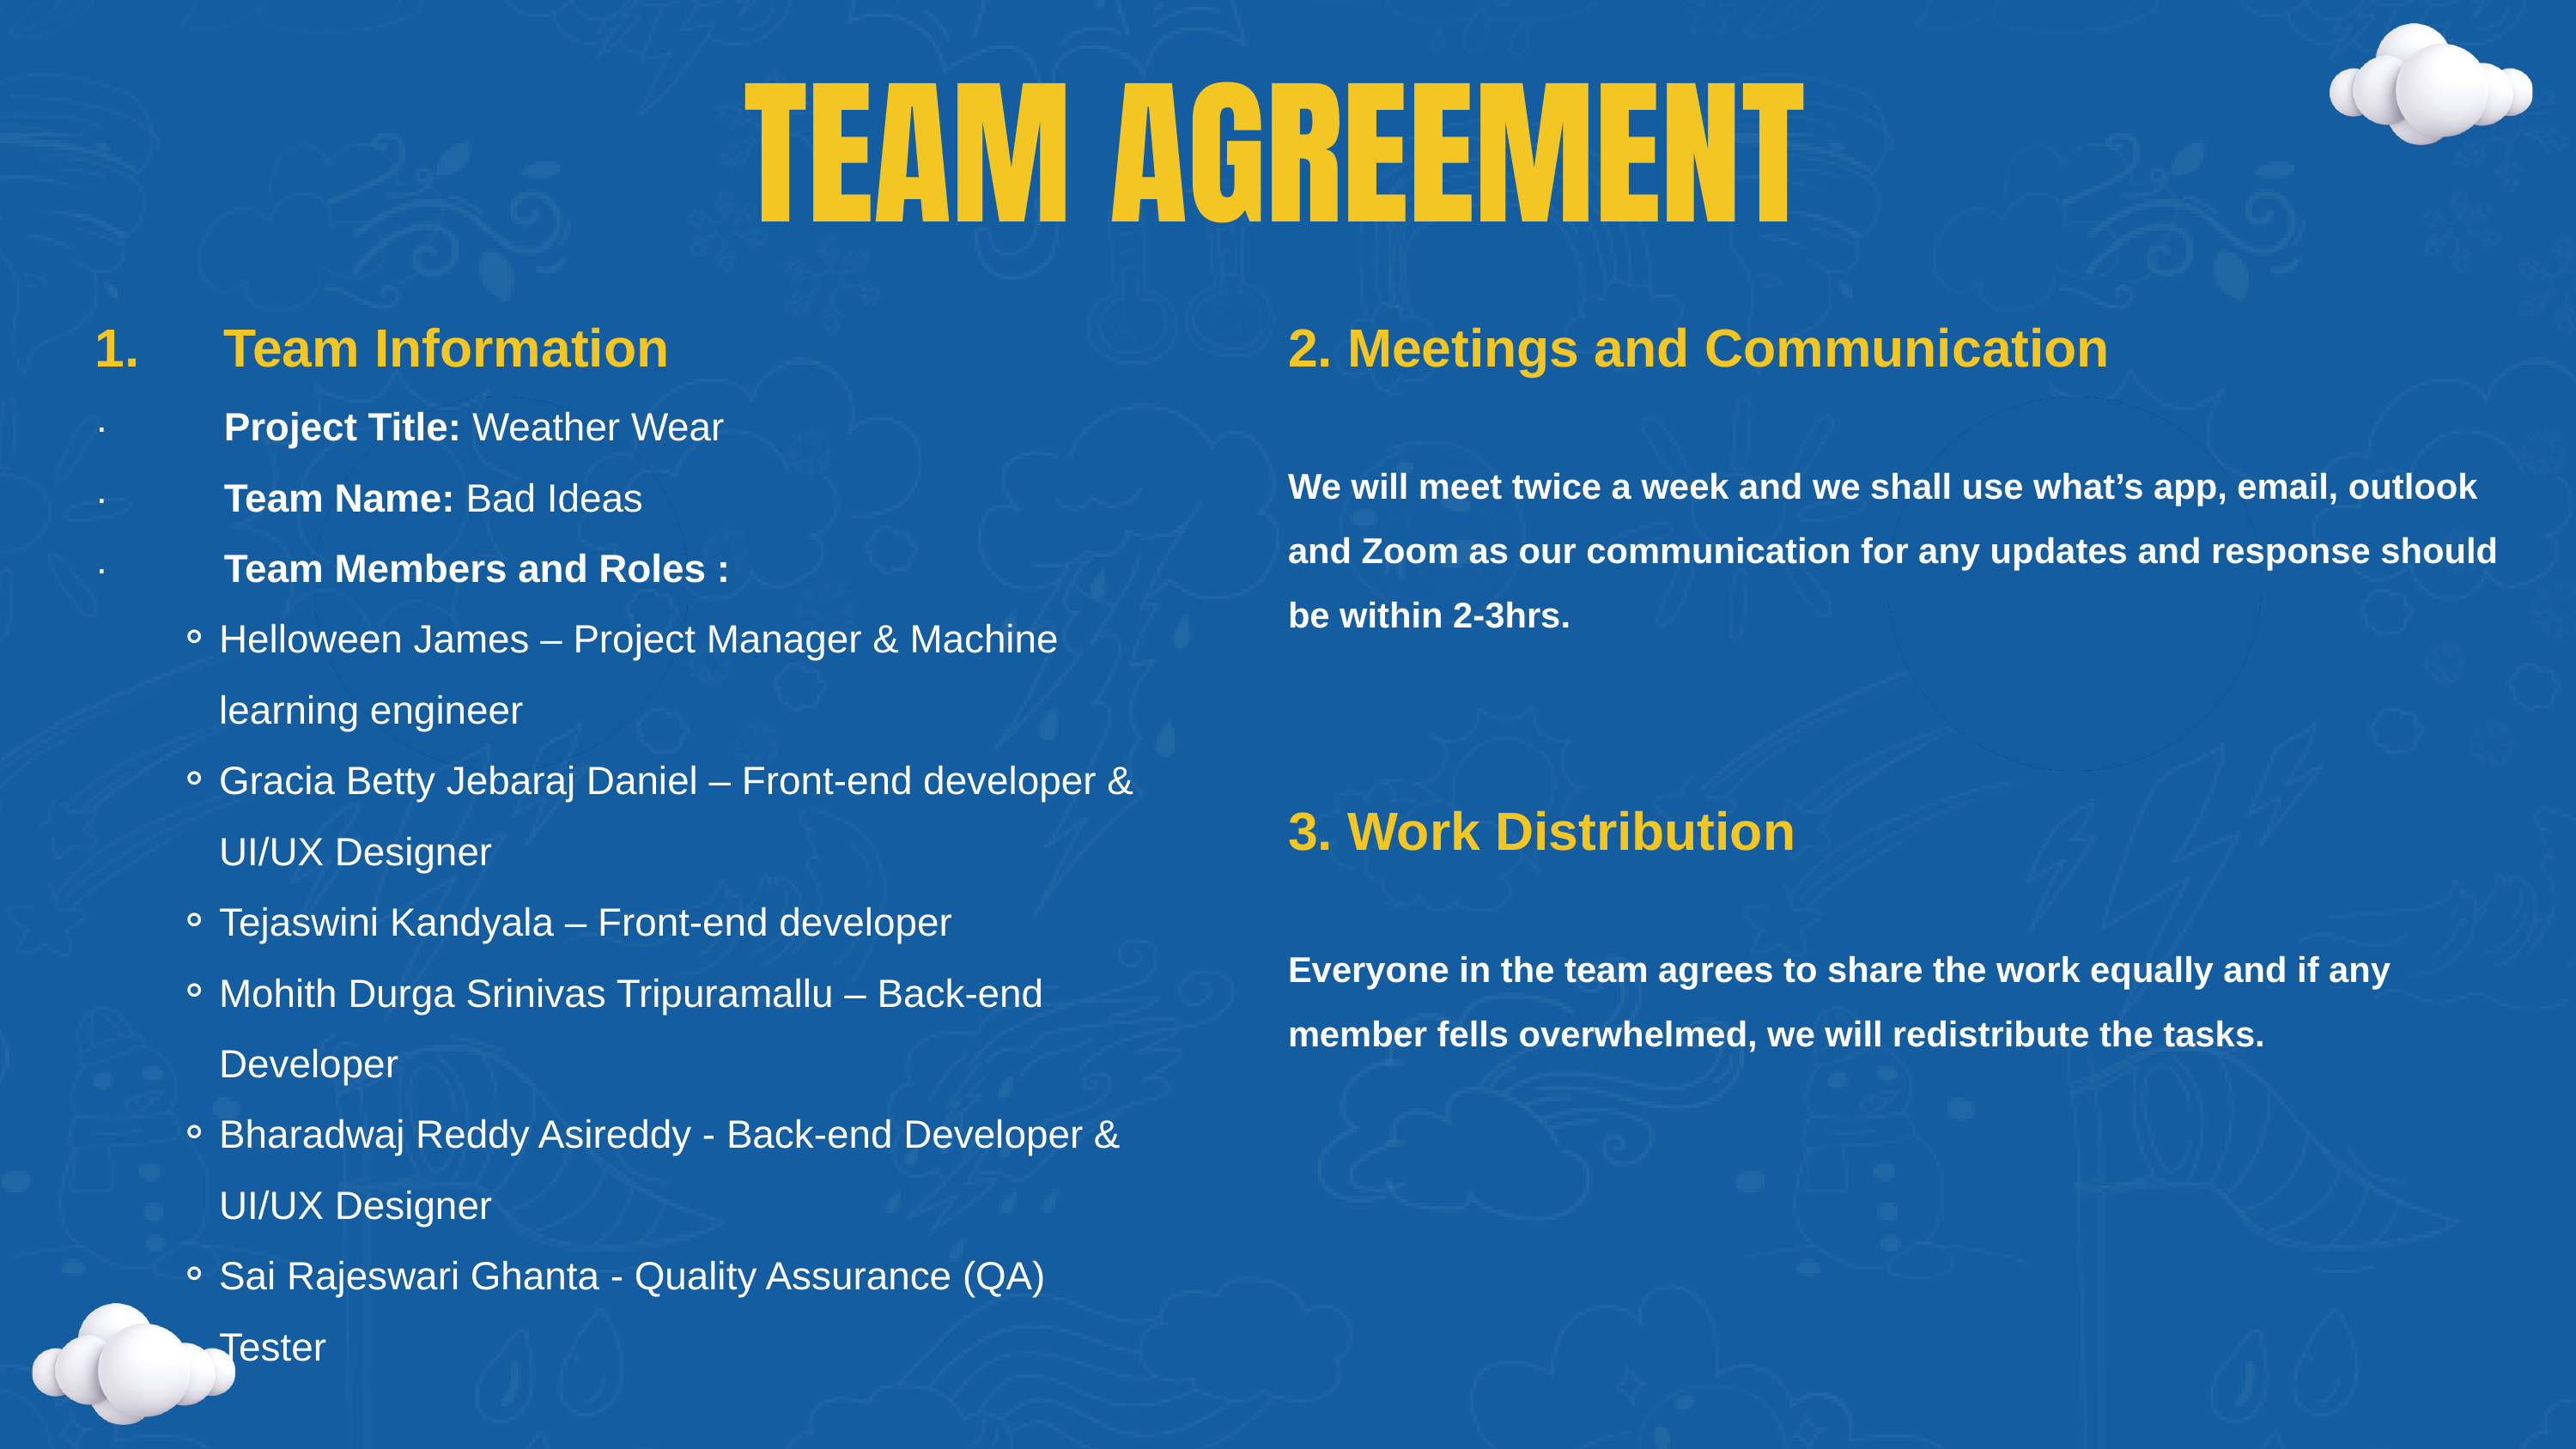

TEAM AGREEMENT

1. 	Team Information
·  	Project Title: Weather Wear
·  	Team Name: Bad Ideas
·  	Team Members and Roles :
Helloween James – Project Manager & Machine learning engineer
Gracia Betty Jebaraj Daniel – Front-end developer & UI/UX Designer
Tejaswini Kandyala – Front-end developer
Mohith Durga Srinivas Tripuramallu – Back-end Developer
Bharadwaj Reddy Asireddy - Back-end Developer & UI/UX Designer
Sai Rajeswari Ghanta - Quality Assurance (QA) Tester

2. Meetings and Communication

We will meet twice a week and we shall use what’s app, email, outlook and Zoom as our communication for any updates and response should be within 2-3hrs.

3. Work Distribution

Everyone in the team agrees to share the work equally and if any member fells overwhelmed, we will redistribute the tasks.